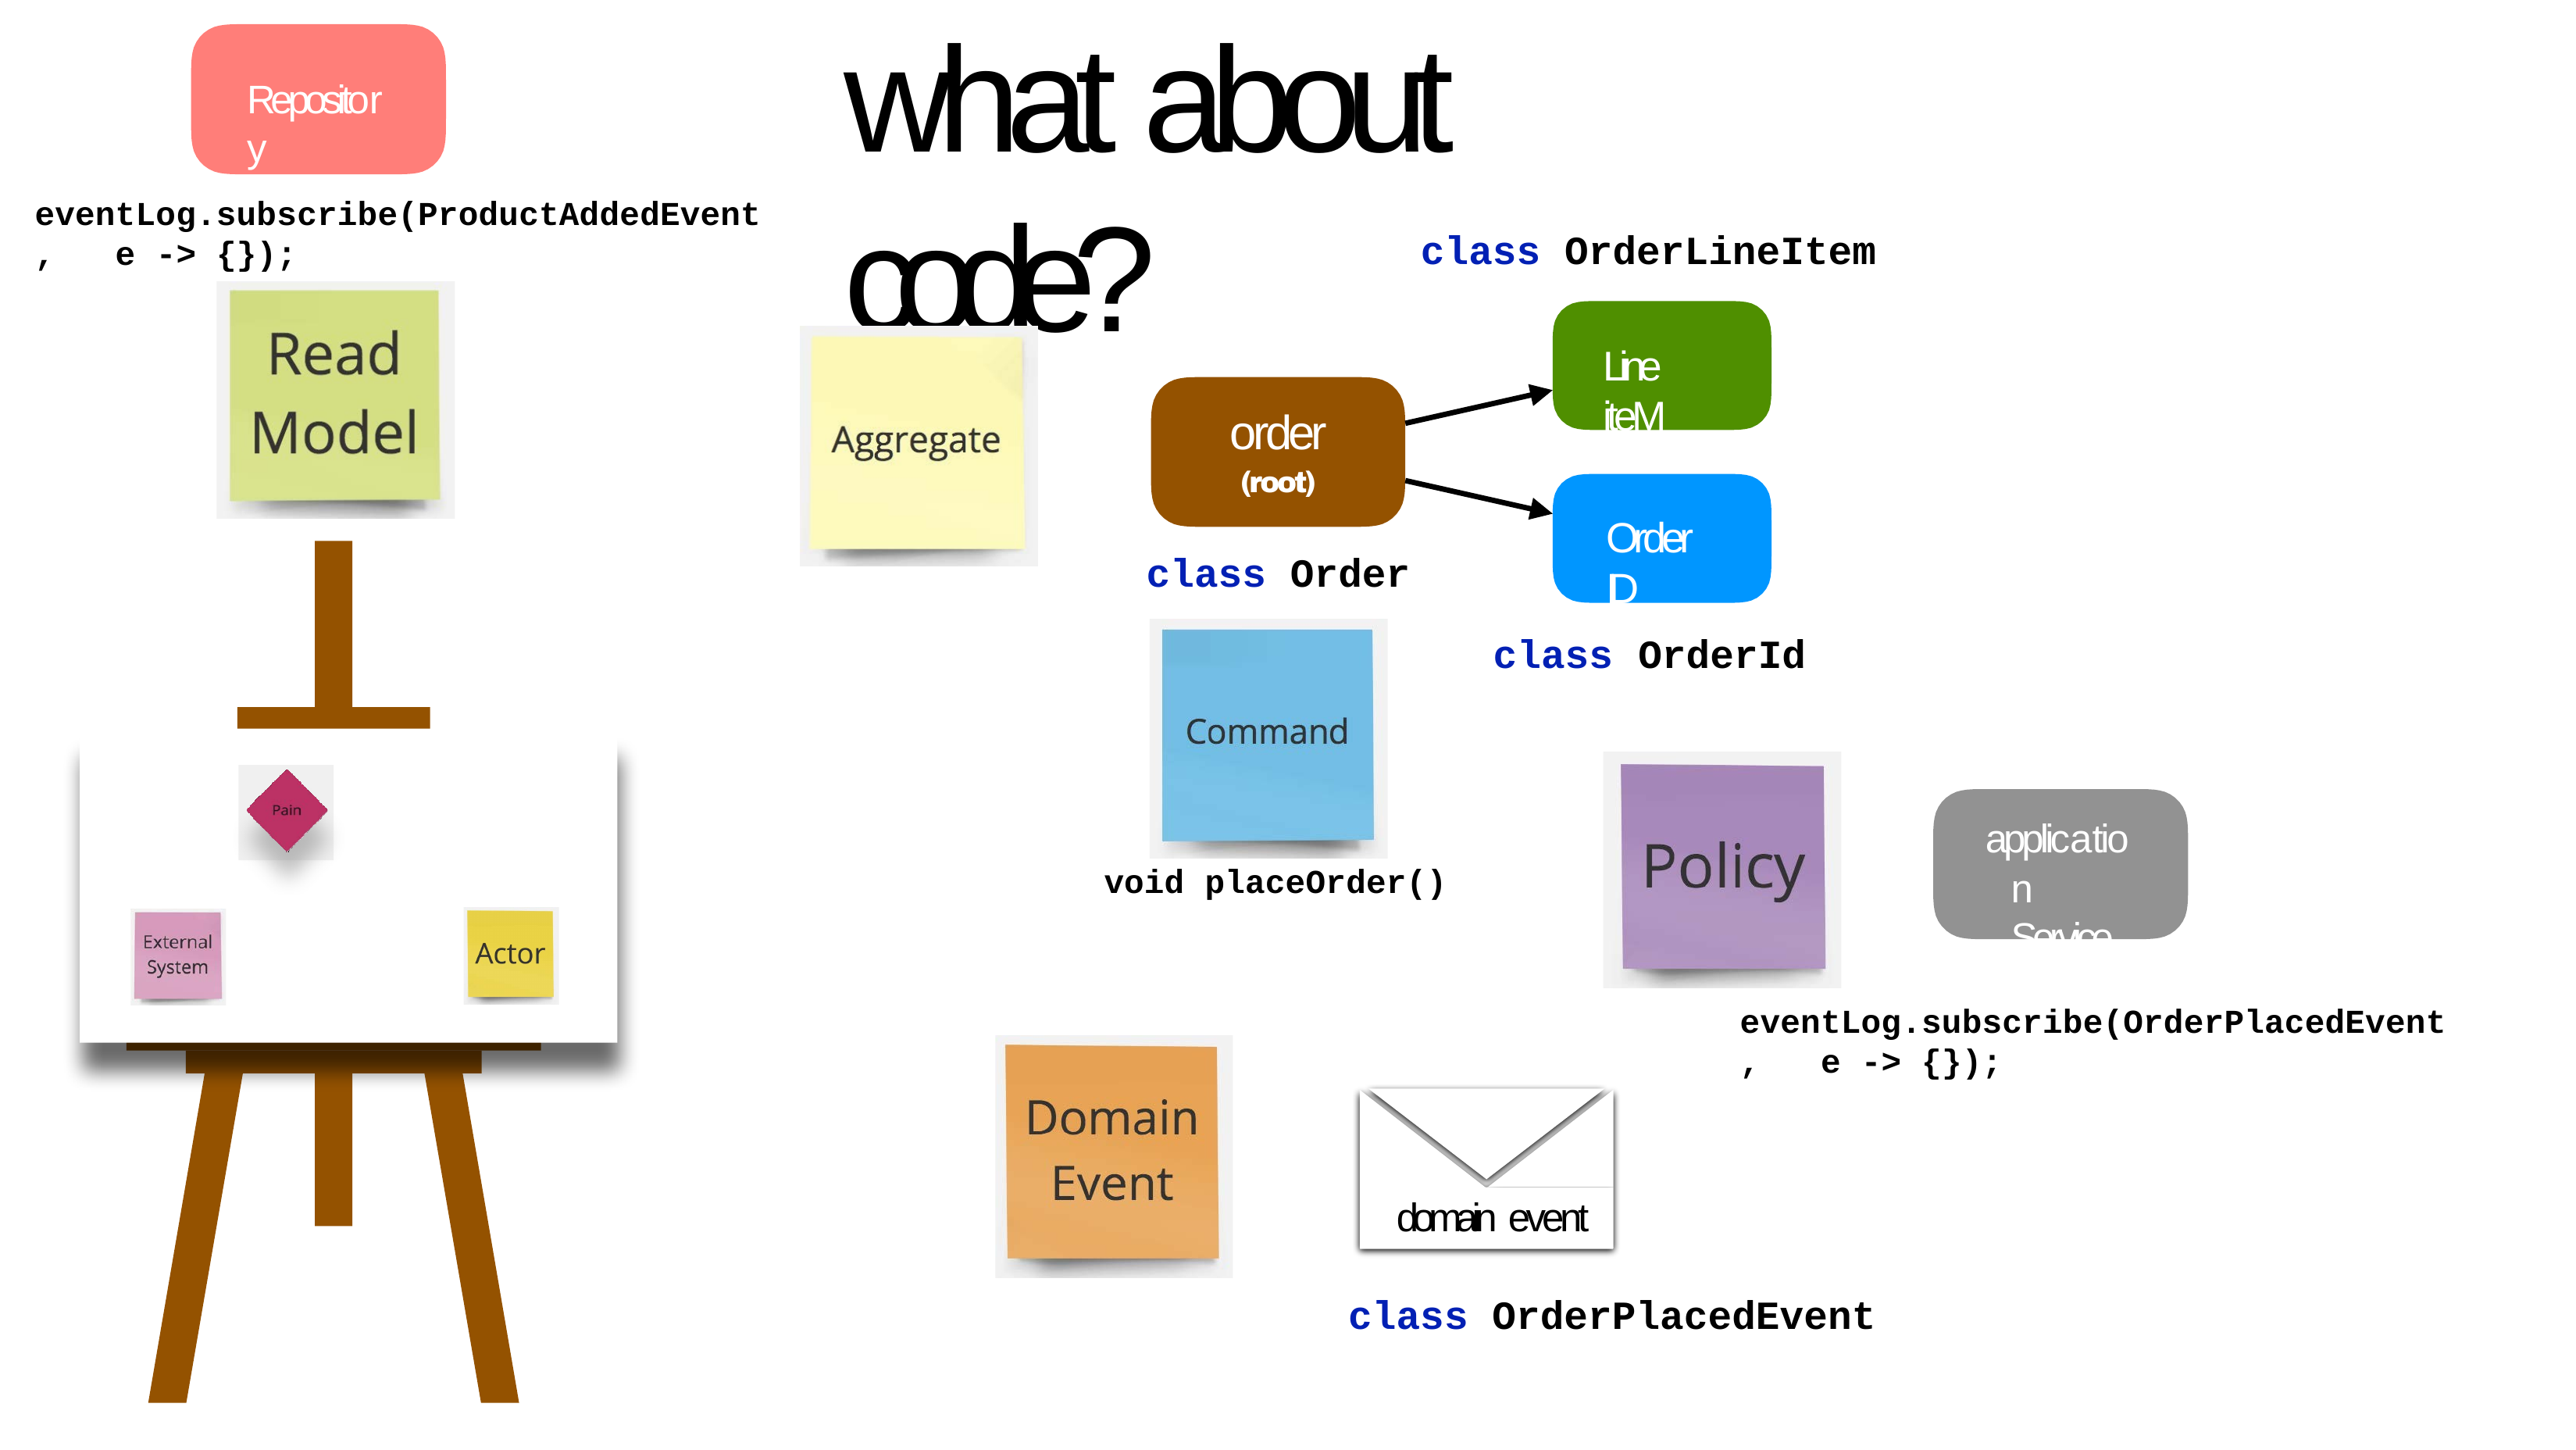

# what about code?

Repository
eventLog.subscribe(ProductAddedEvent,   e -> {});
class OrderLineItem

Line iteM

order
(root)

class Order

Order ID

class
OrderId

application  Service
void
placeOrder()

eventLog.subscribe(OrderPlacedEvent,   e -> {});

domain event

class OrderPlacedEvent